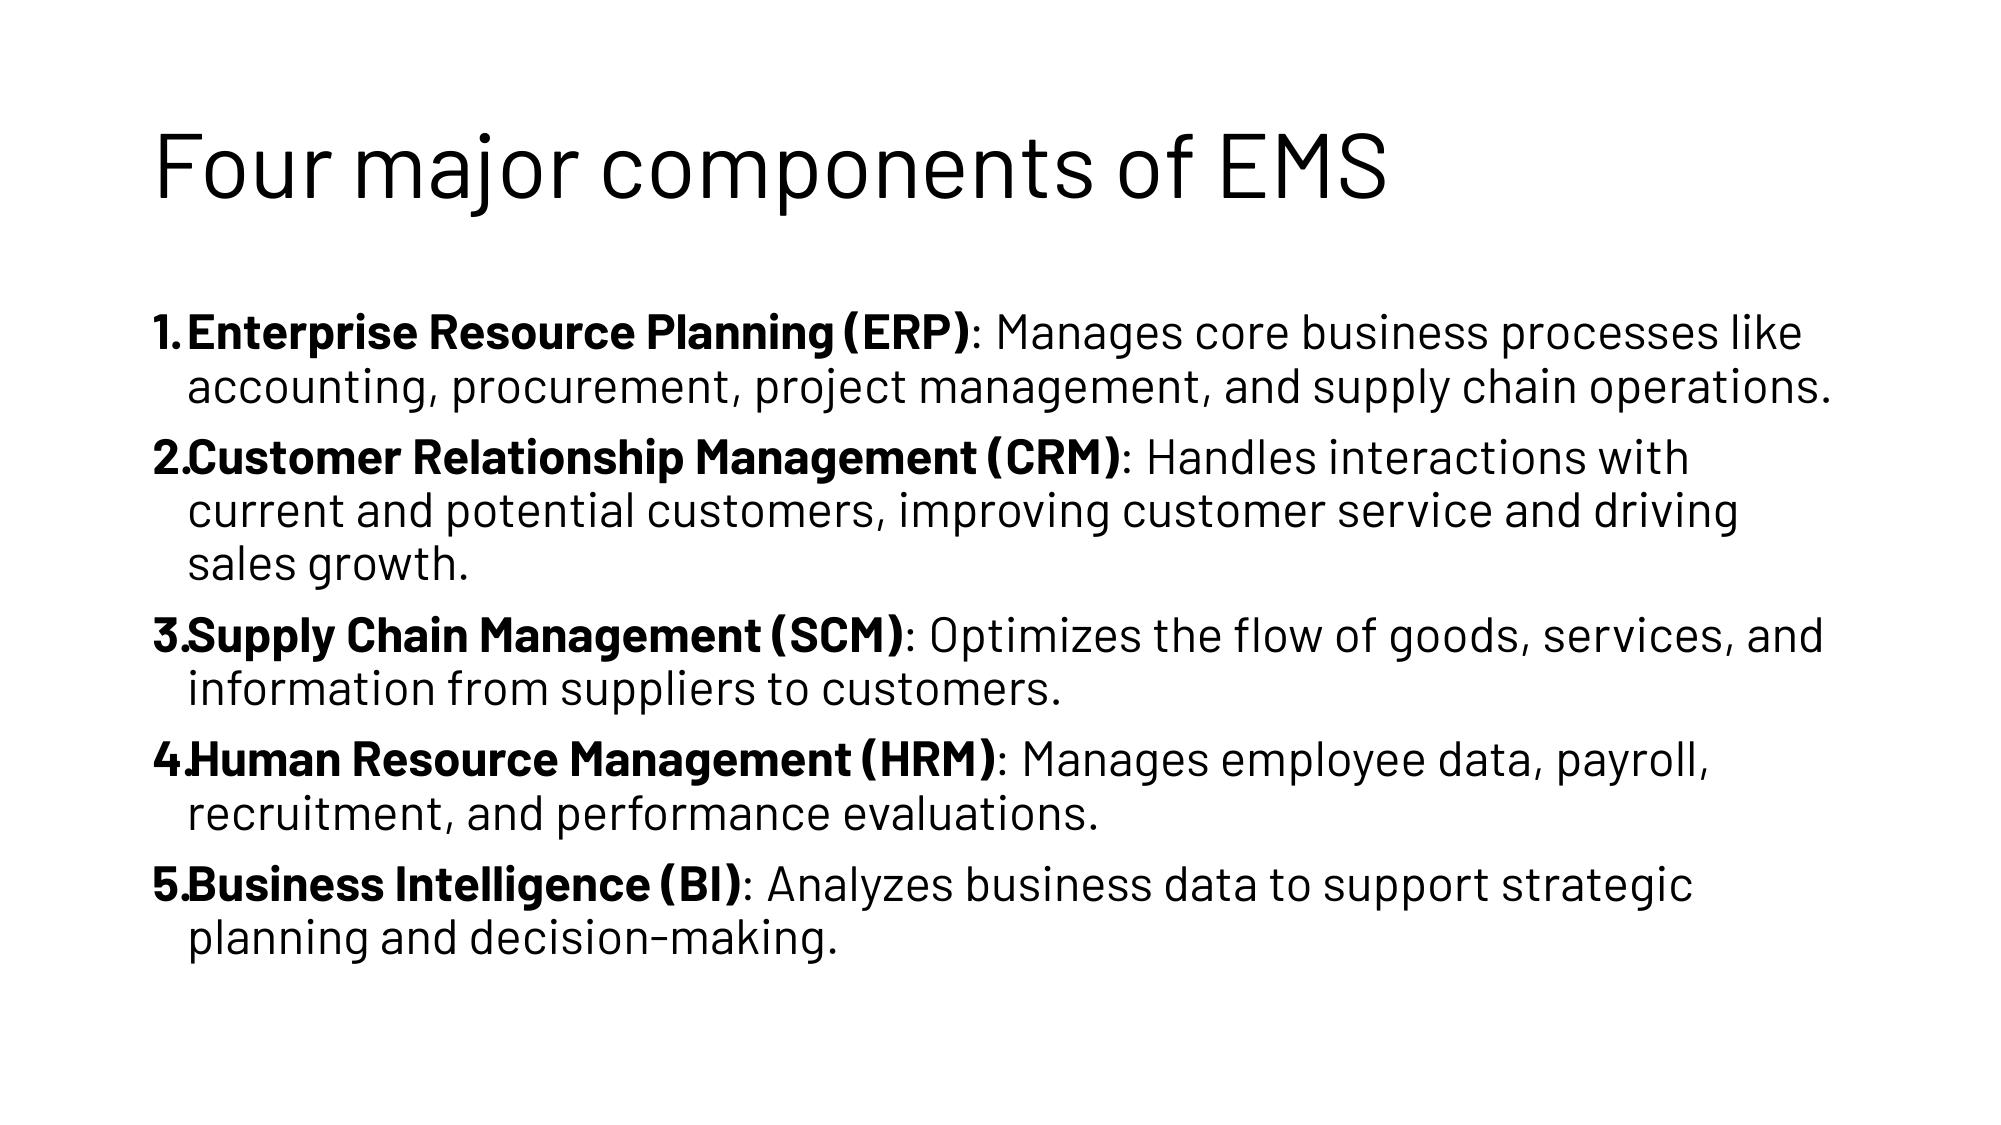

# Four major components of EMS
Enterprise Resource Planning (ERP): Manages core business processes like accounting, procurement, project management, and supply chain operations.
Customer Relationship Management (CRM): Handles interactions with current and potential customers, improving customer service and driving sales growth.
Supply Chain Management (SCM): Optimizes the flow of goods, services, and information from suppliers to customers.
Human Resource Management (HRM): Manages employee data, payroll, recruitment, and performance evaluations.
Business Intelligence (BI): Analyzes business data to support strategic planning and decision-making.